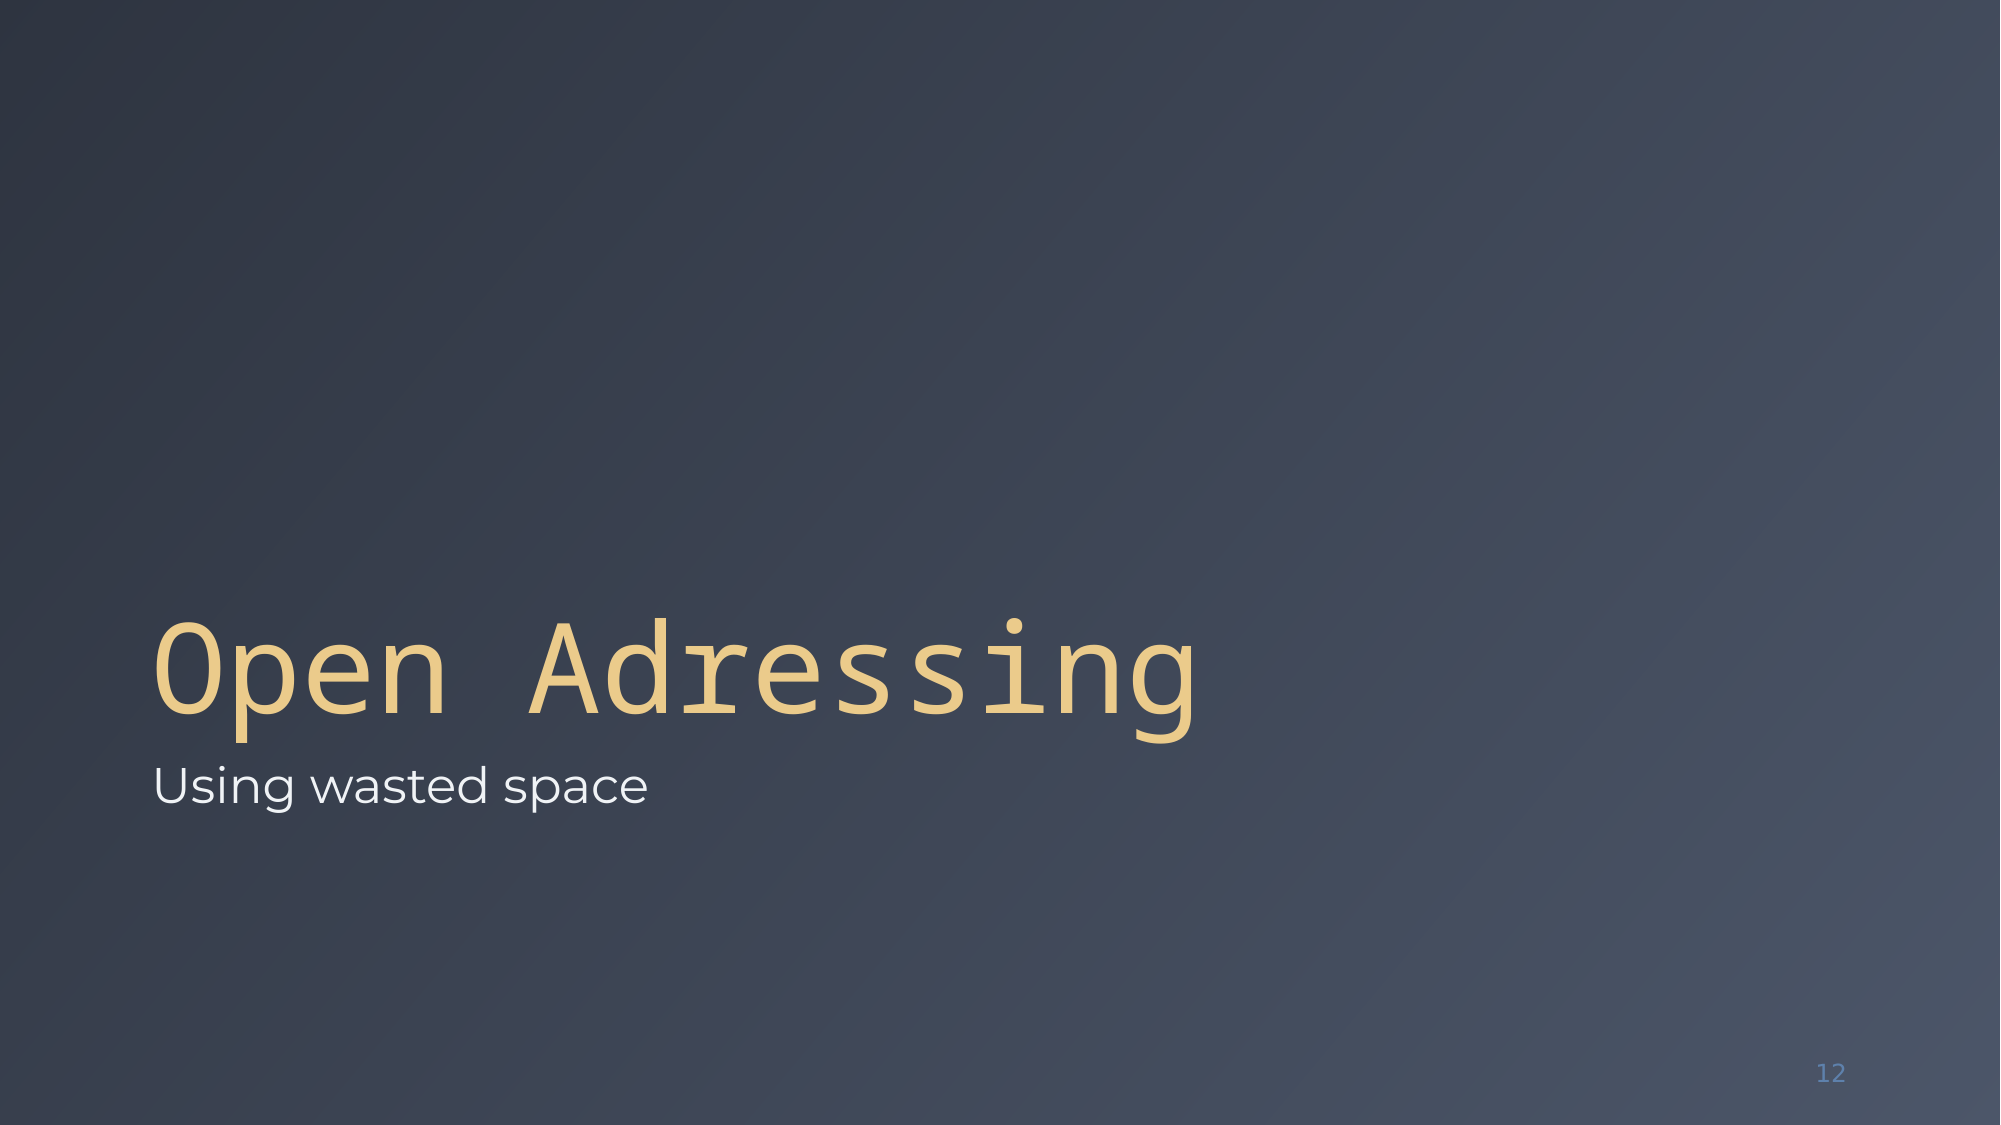

# Open Adressing
Using wasted space
12